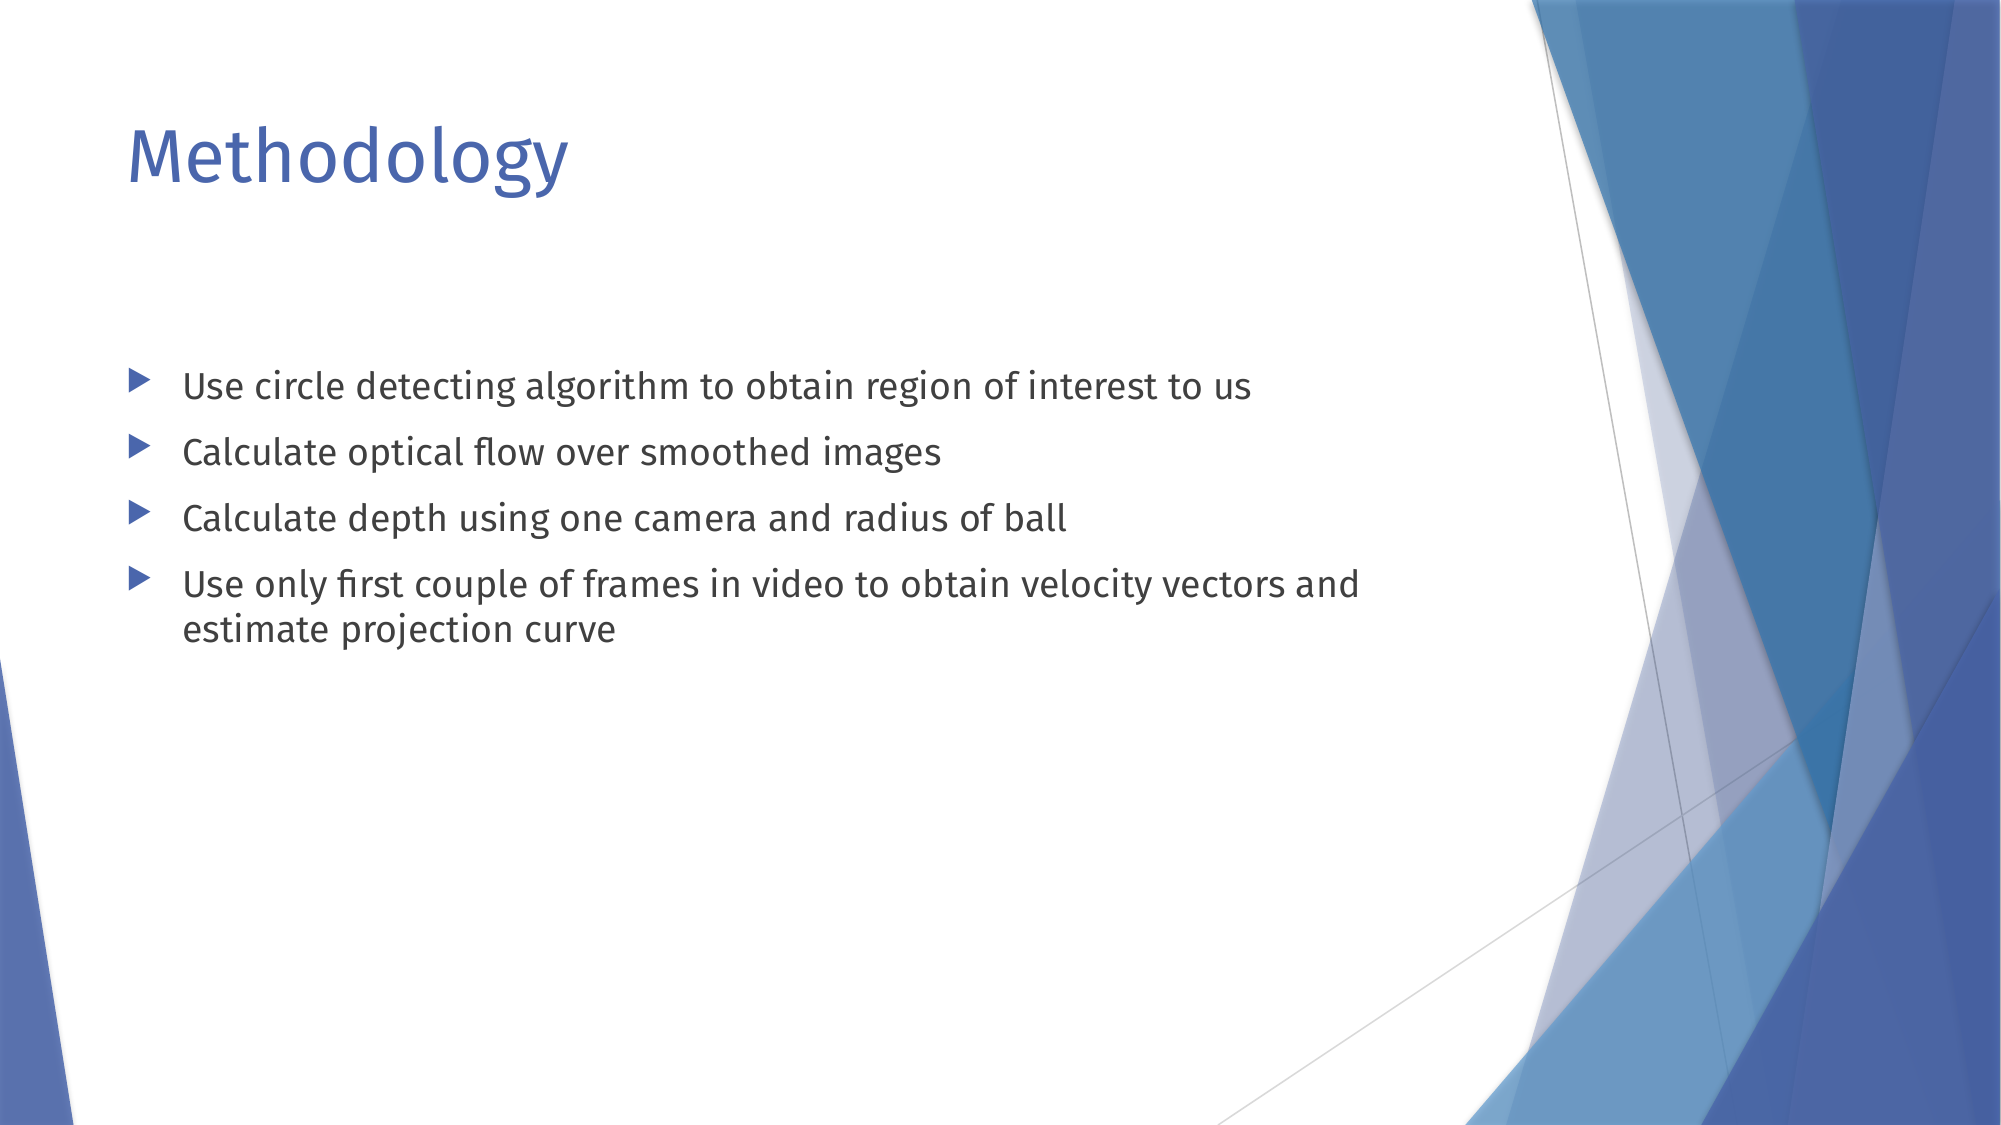

# Methodology
Use circle detecting algorithm to obtain region of interest to us
Calculate optical flow over smoothed images
Calculate depth using one camera and radius of ball
Use only first couple of frames in video to obtain velocity vectors and estimate projection curve